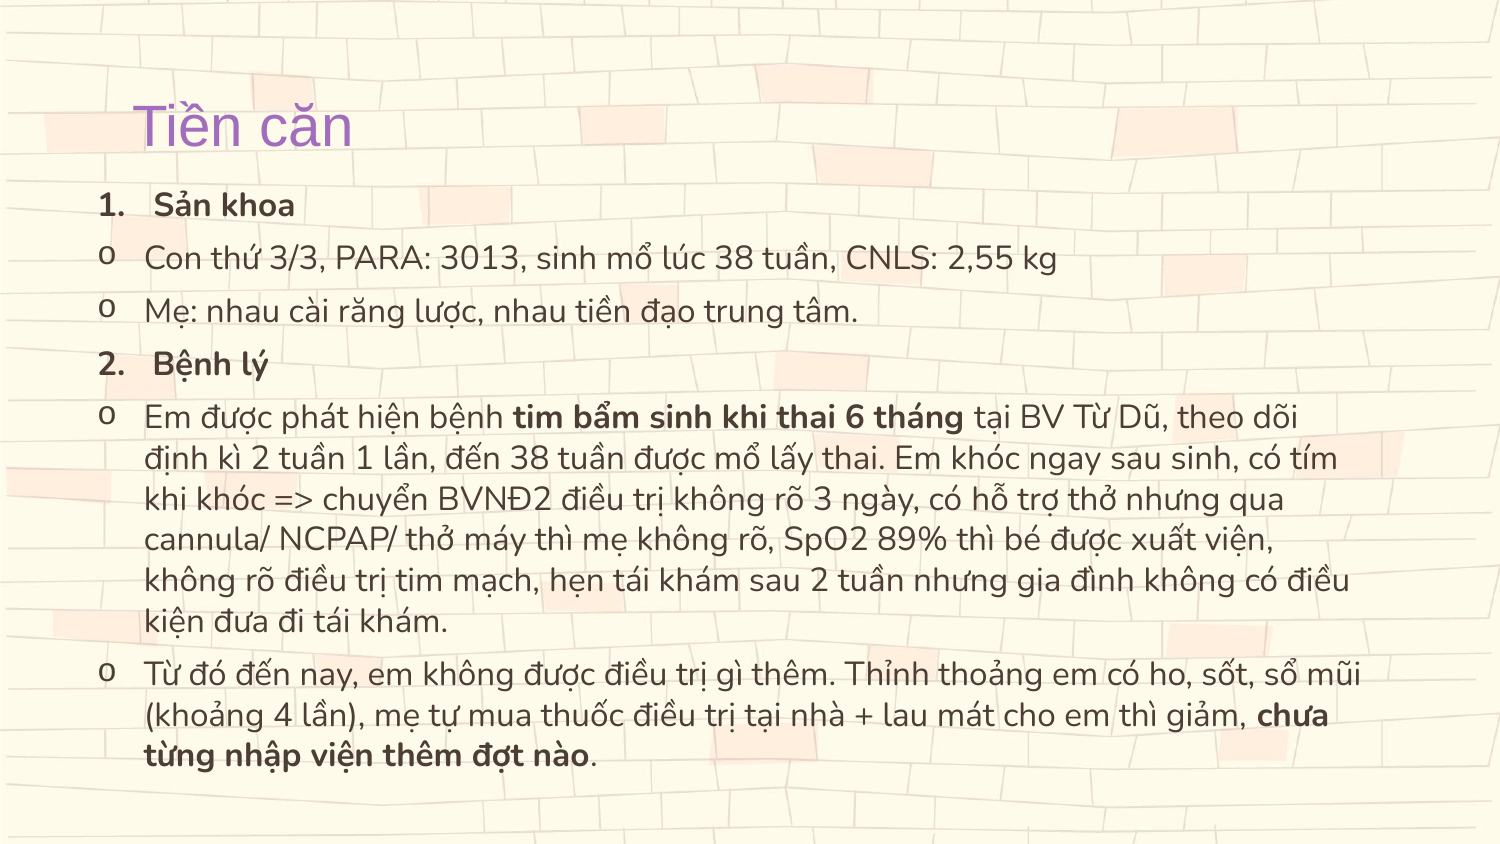

# Tiền căn
Sản khoa
Con thứ 3/3, PARA: 3013, sinh mổ lúc 38 tuần, CNLS: 2,55 kg
Mẹ: nhau cài răng lược, nhau tiền đạo trung tâm.
2.   Bệnh lý
Em được phát hiện bệnh tim bẩm sinh khi thai 6 tháng tại BV Từ Dũ, theo dõi định kì 2 tuần 1 lần, đến 38 tuần được mổ lấy thai. Em khóc ngay sau sinh, có tím khi khóc => chuyển BVNĐ2 điều trị không rõ 3 ngày, có hỗ trợ thở nhưng qua cannula/ NCPAP/ thở máy thì mẹ không rõ, SpO2 89% thì bé được xuất viện, không rõ điều trị tim mạch, hẹn tái khám sau 2 tuần nhưng gia đình không có điều kiện đưa đi tái khám.
Từ đó đến nay, em không được điều trị gì thêm. Thỉnh thoảng em có ho, sốt, sổ mũi (khoảng 4 lần), mẹ tự mua thuốc điều trị tại nhà + lau mát cho em thì giảm, chưa từng nhập viện thêm đợt nào.